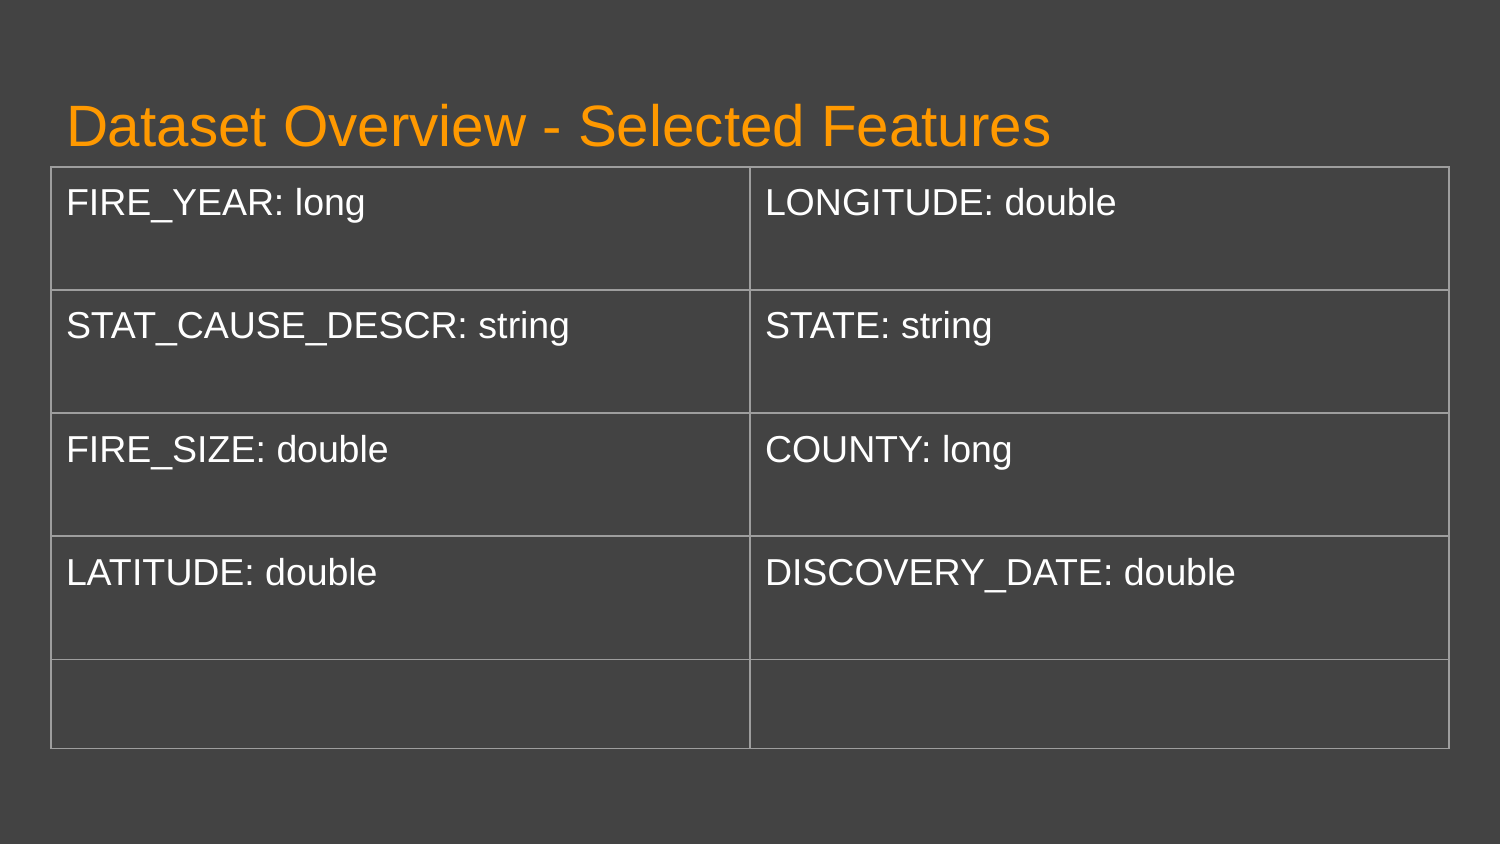

# Dataset Overview - Selected Features
| FIRE\_YEAR: long | LONGITUDE: double |
| --- | --- |
| STAT\_CAUSE\_DESCR: string | STATE: string |
| FIRE\_SIZE: double | COUNTY: long |
| LATITUDE: double | DISCOVERY\_DATE: double |
|  |  |